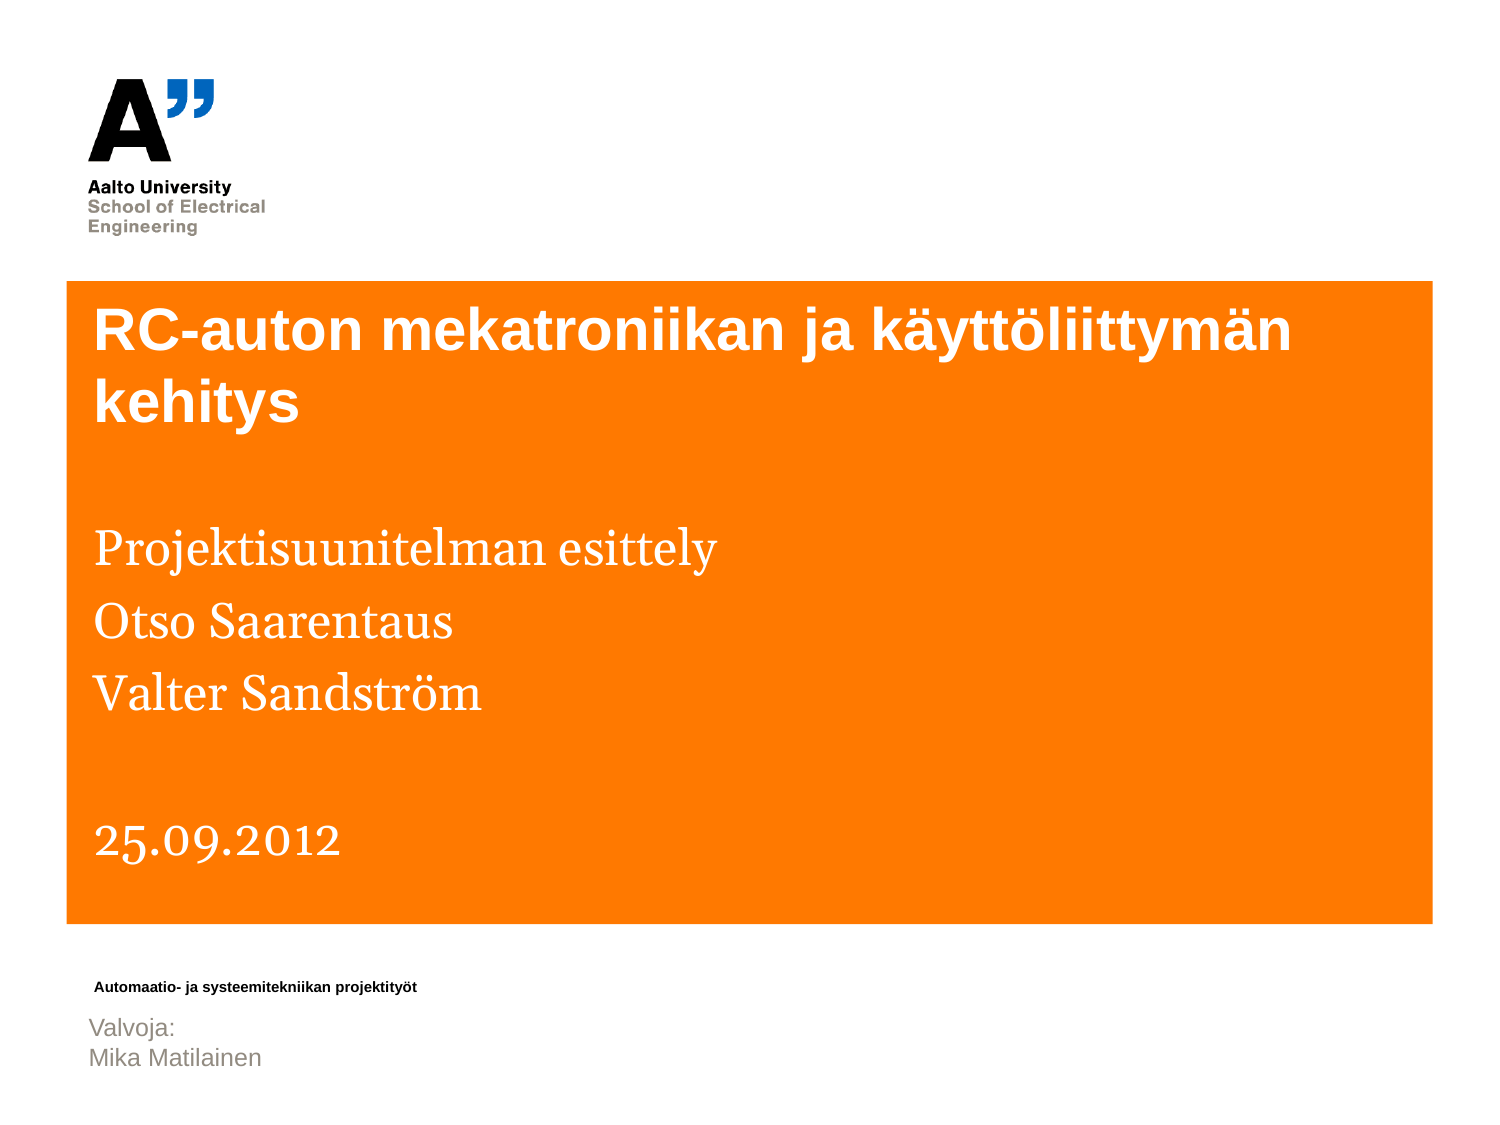

# RC-auton mekatroniikan ja käyttöliittymän kehitys
Projektisuunitelman esittely
Otso Saarentaus
Valter Sandström

25.09.2012

Automaatio- ja systeemitekniikan projektityöt

Valvoja:
Mika Matilainen